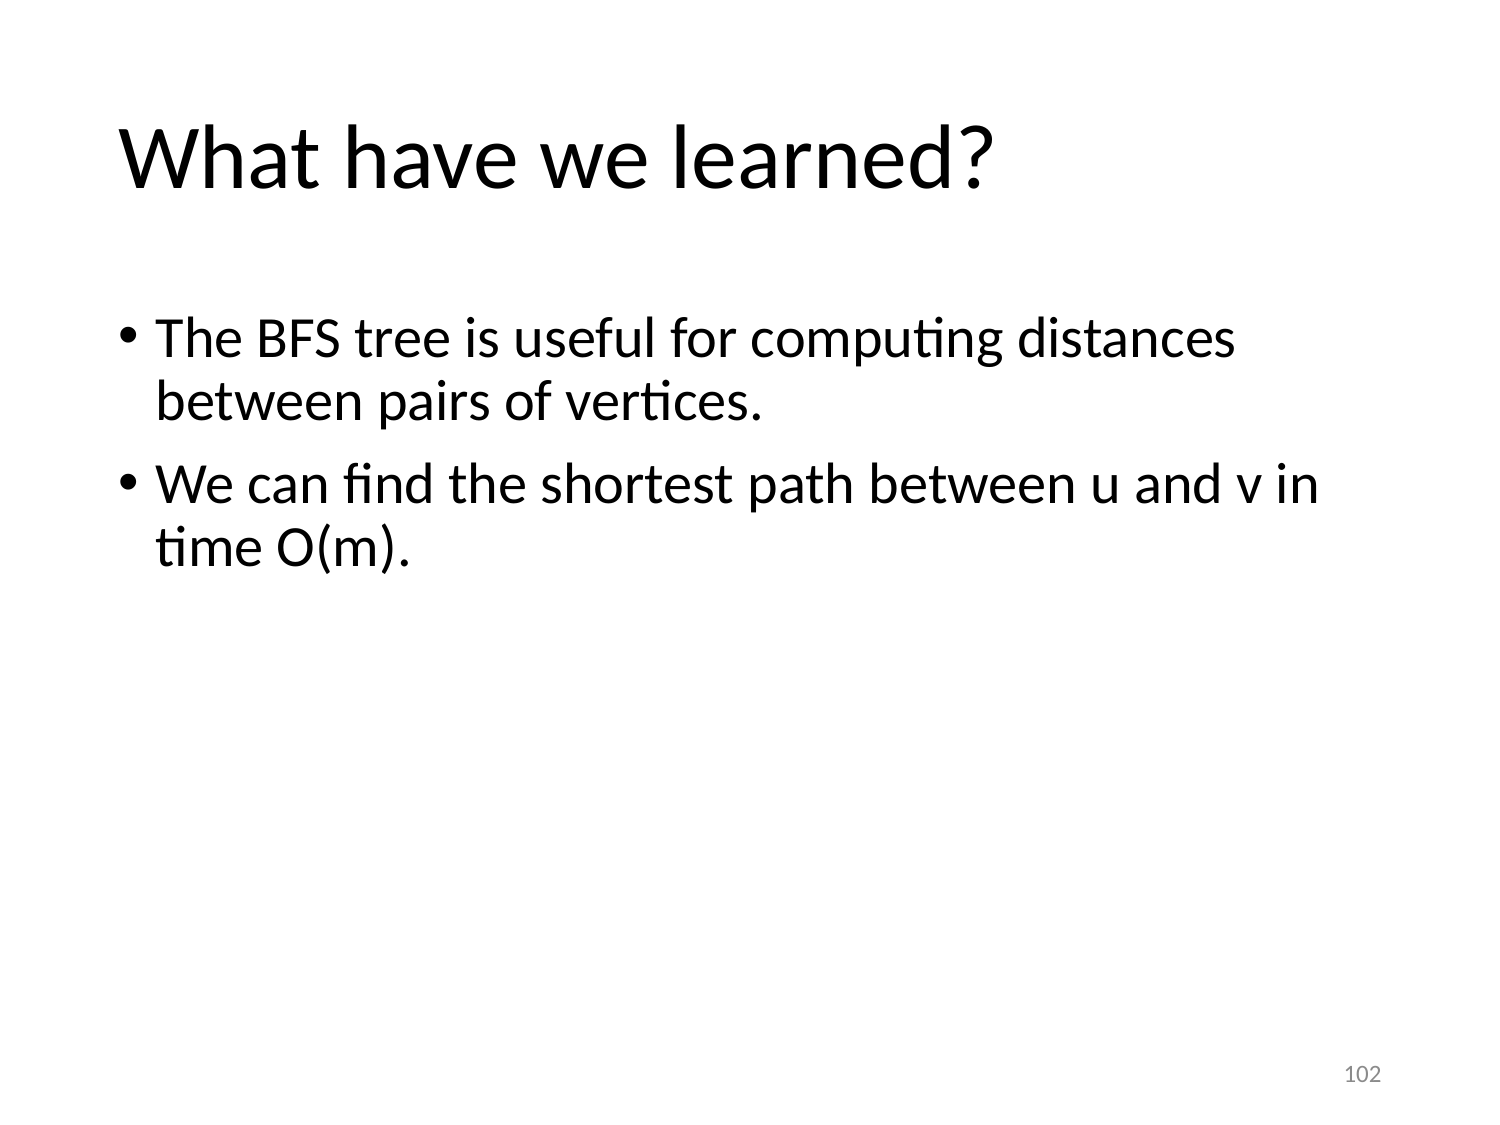

# What have we learned?
The BFS tree is useful for computing distances between pairs of vertices.
We can find the shortest path between u and v in time O(m).

102